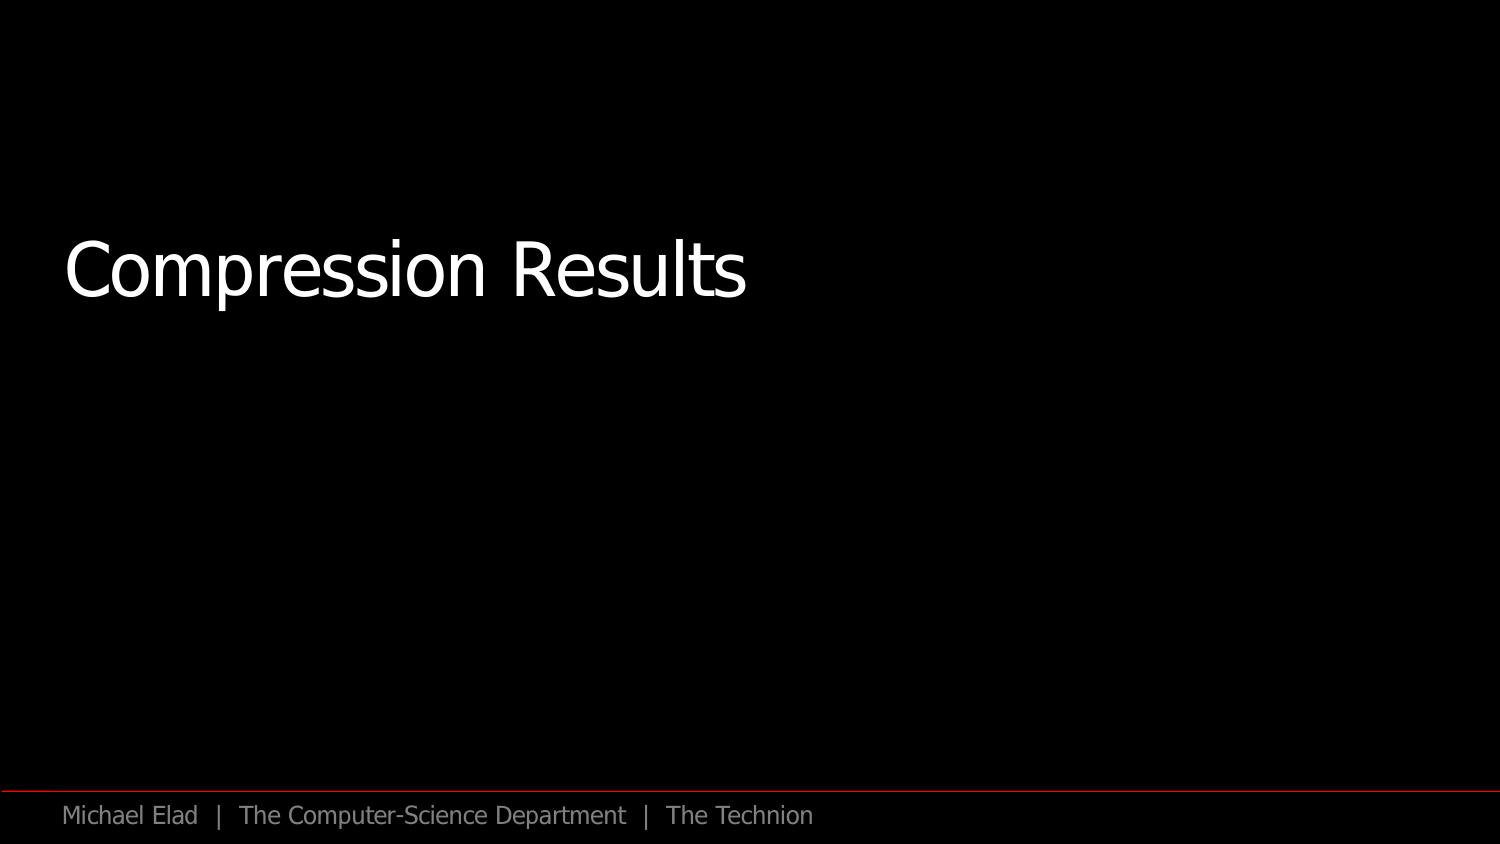

# Compression Results

Michael Elad  |  The Computer-Science Department  |  The Technion